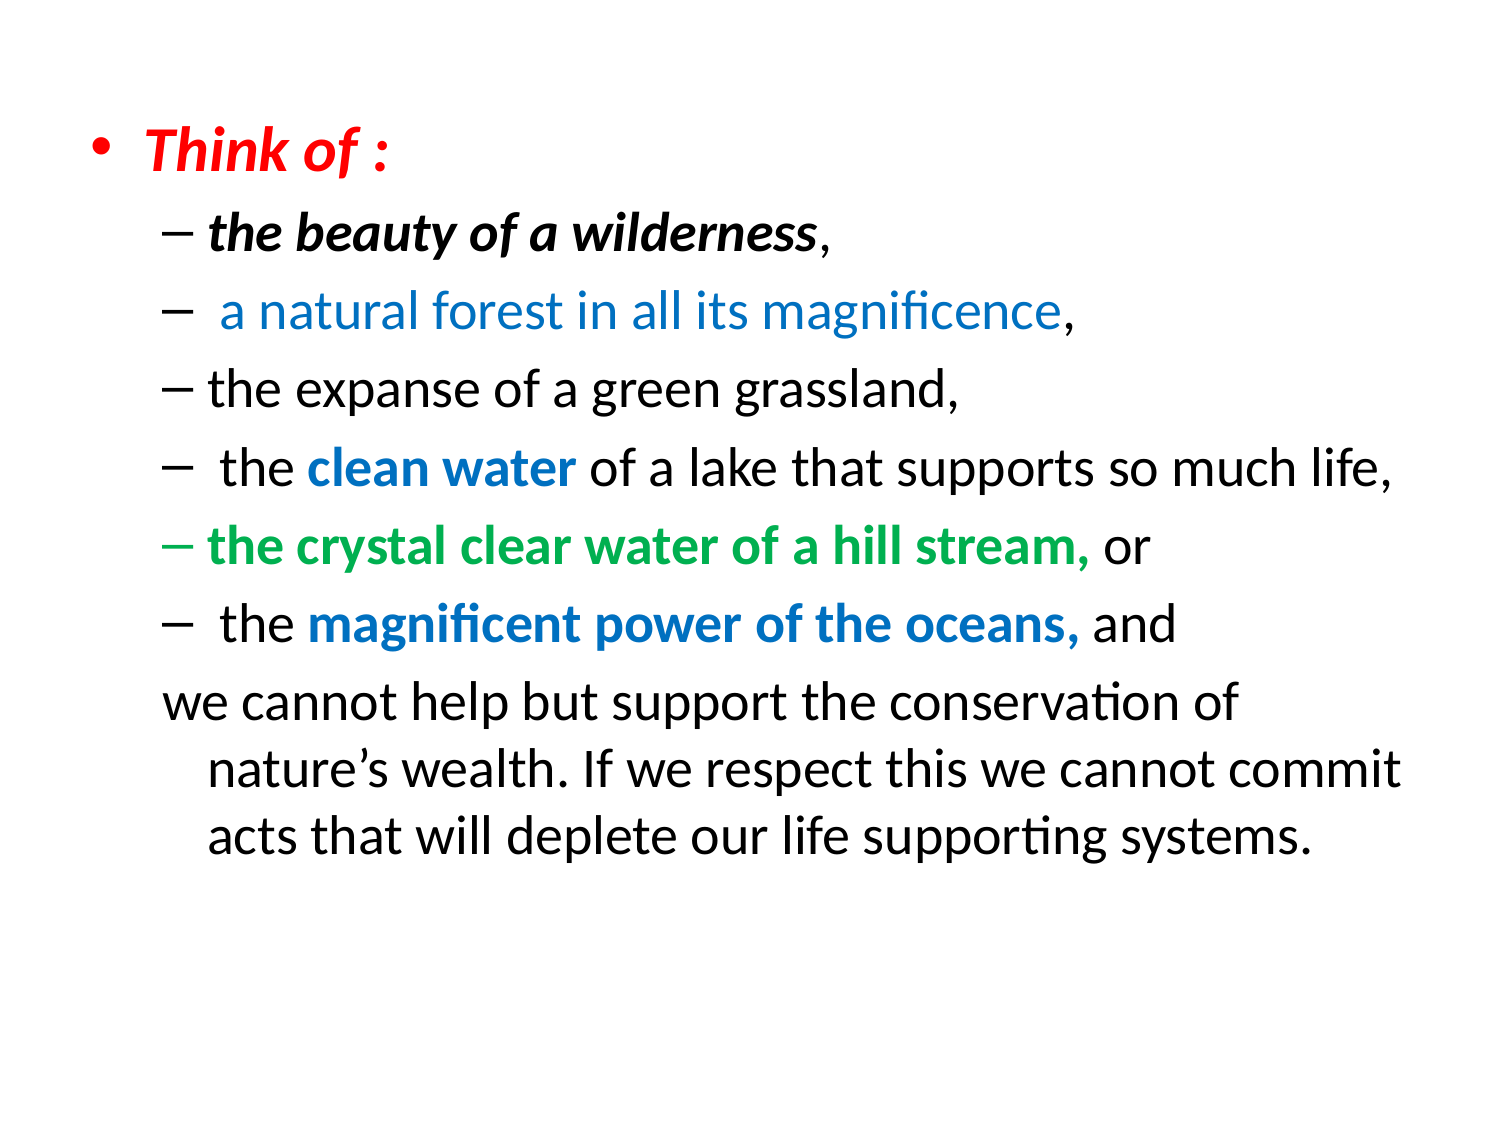

Think of :
the beauty of a wilderness,
 a natural forest in all its magnificence,
the expanse of a green grassland,
 the clean water of a lake that supports so much life,
the crystal clear water of a hill stream, or
 the magnificent power of the oceans, and
we cannot help but support the conservation of nature’s wealth. If we respect this we cannot commit acts that will deplete our life supporting systems.